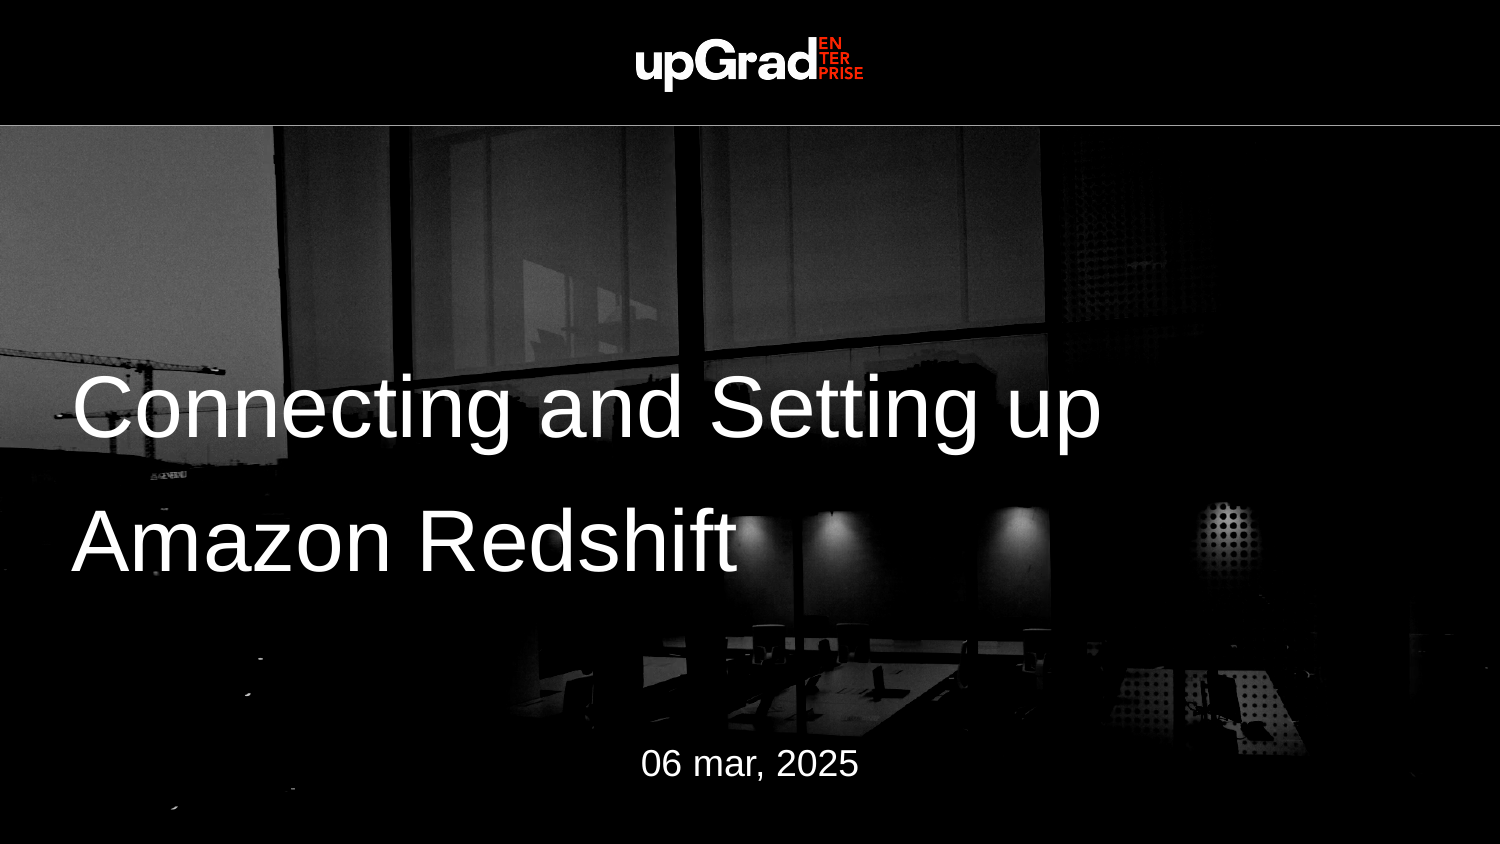

Connecting and Setting up Amazon Redshift
06 mar, 2025